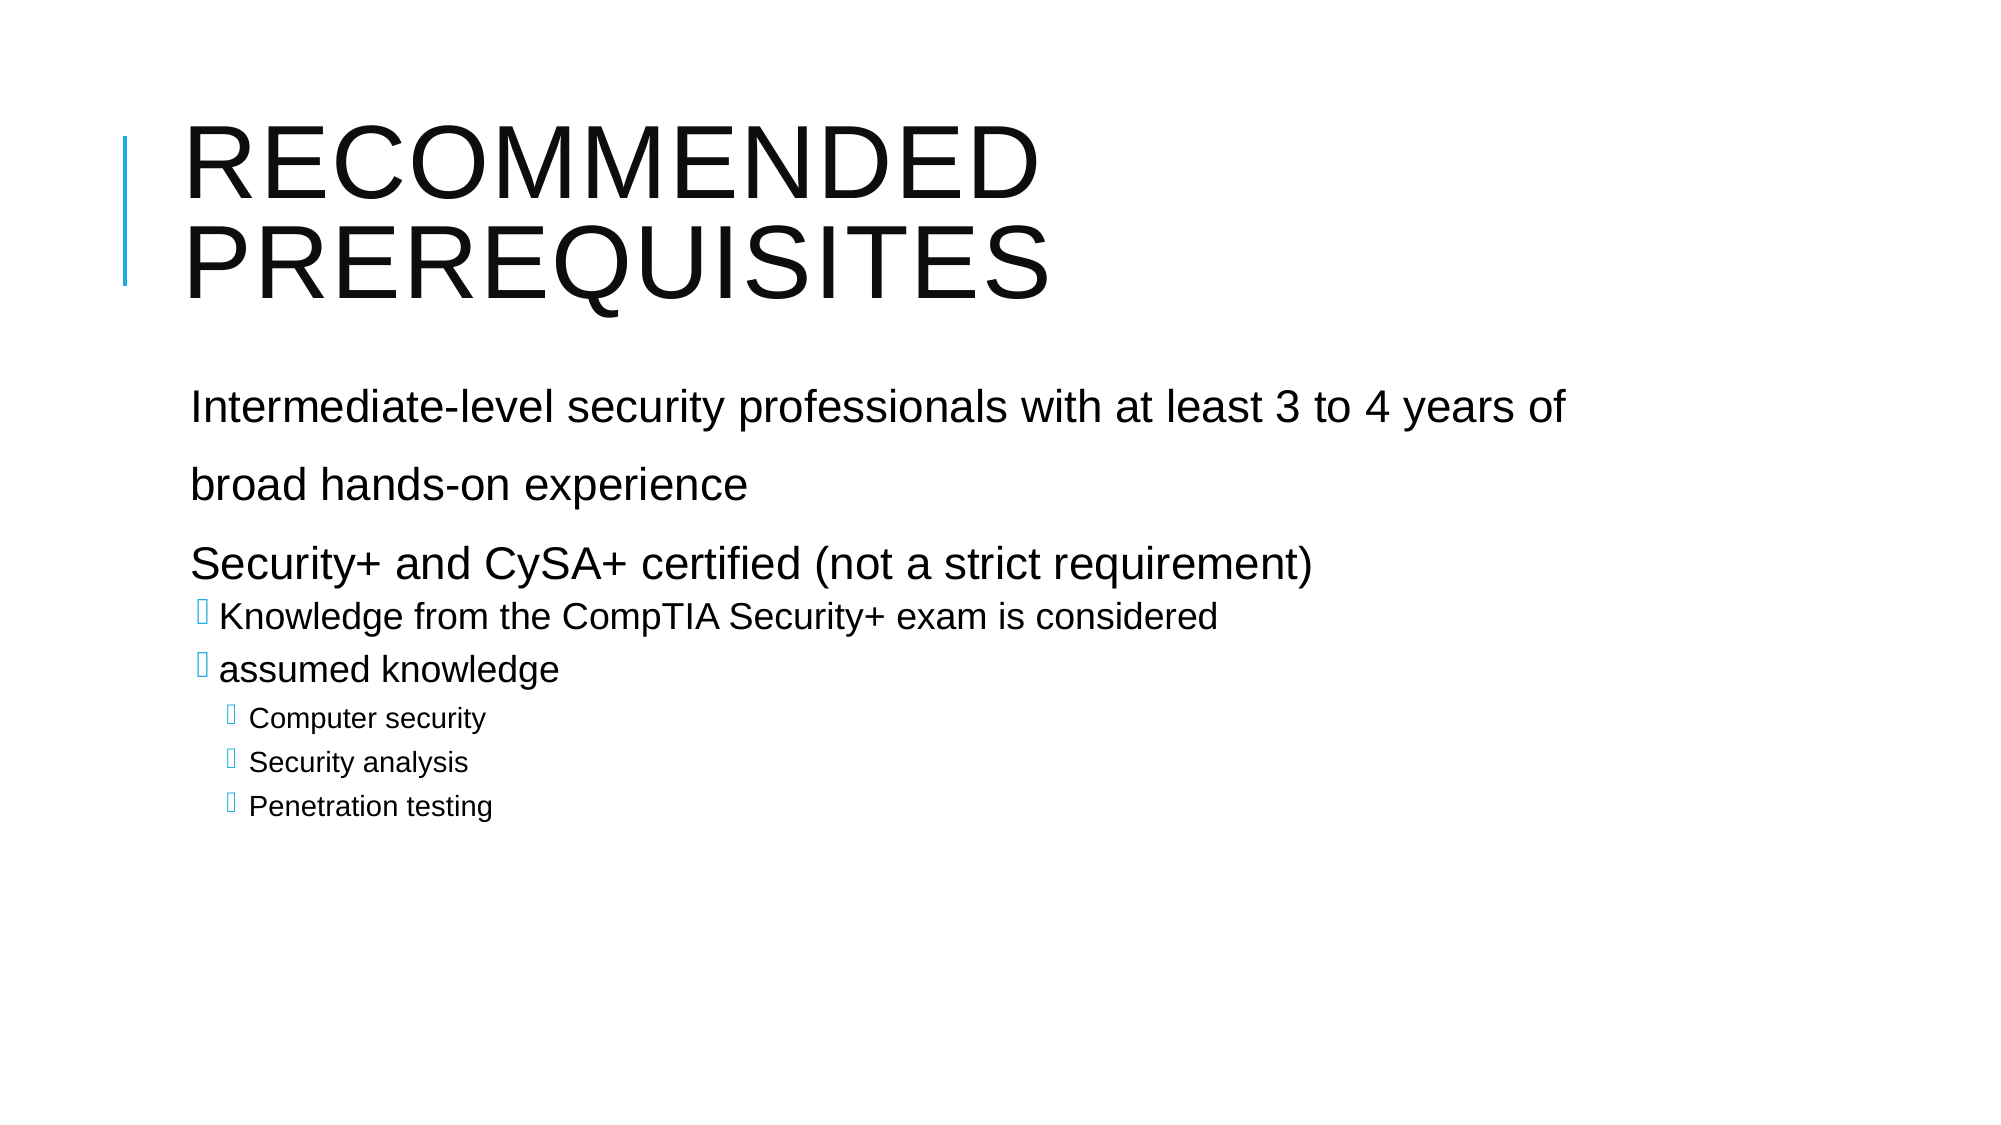

# Recommended Prerequisites
Intermediate-level security professionals with at least 3 to 4 years of
broad hands-on experience
Security+ and CySA+ certified (not a strict requirement)
Knowledge from the CompTIA Security+ exam is considered
assumed knowledge
Computer security
Security analysis
Penetration testing